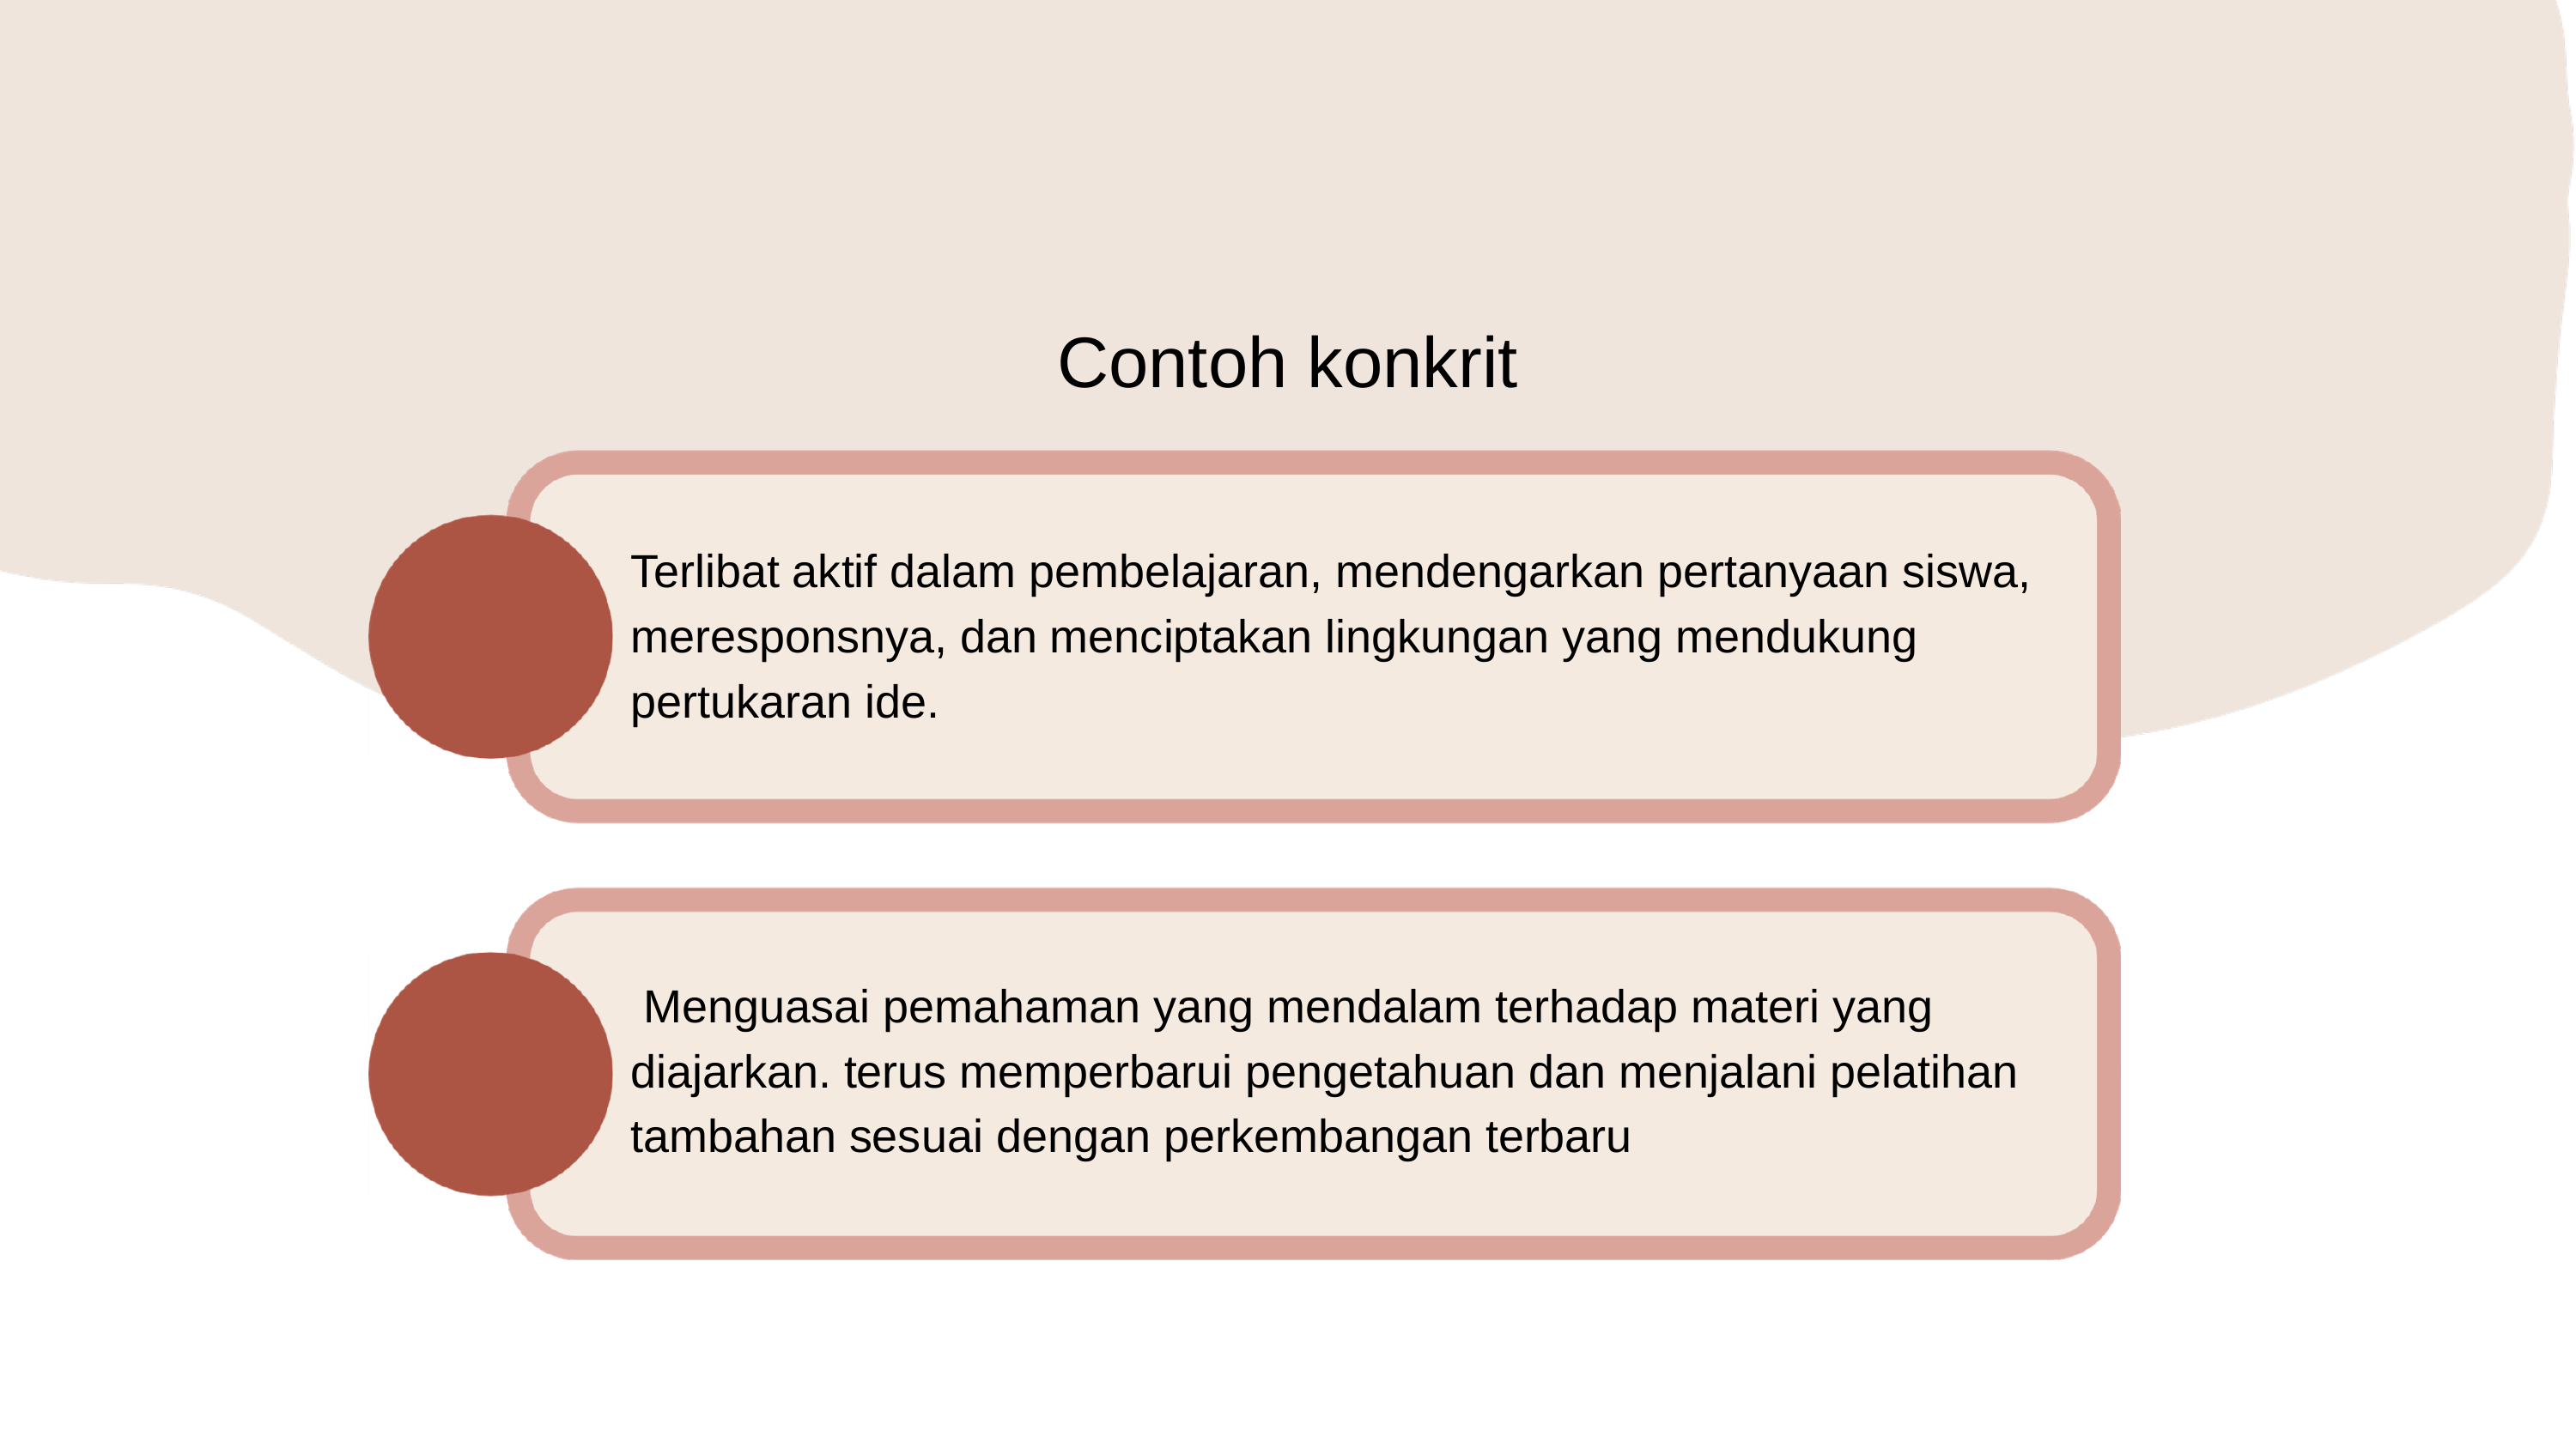

Contoh konkrit

Terlibat aktif dalam pembelajaran, mendengarkan pertanyaan siswa, meresponsnya, dan menciptakan lingkungan yang mendukung pertukaran ide.
 Menguasai pemahaman yang mendalam terhadap materi yang diajarkan. terus memperbarui pengetahuan dan menjalani pelatihan tambahan sesuai dengan perkembangan terbaru